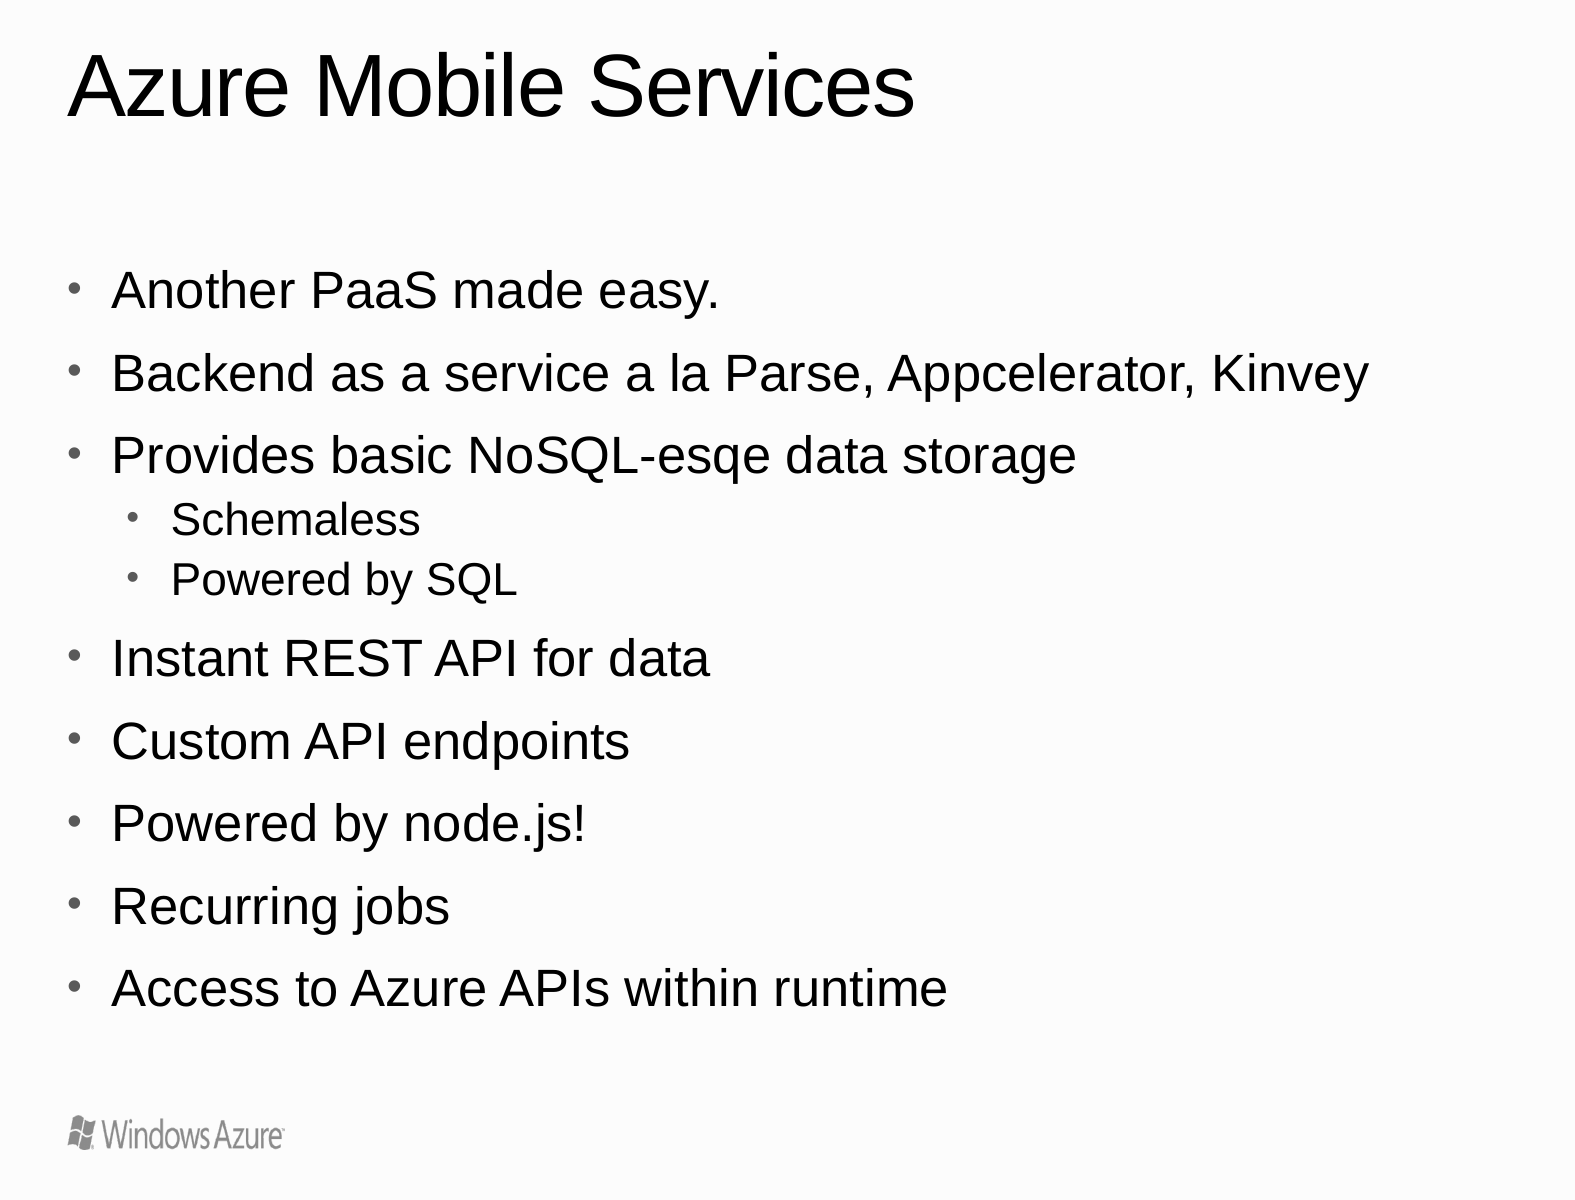

# Azure Mobile Services
Another PaaS made easy.
Backend as a service a la Parse, Appcelerator, Kinvey
Provides basic NoSQL-esqe data storage
Schemaless
Powered by SQL
Instant REST API for data
Custom API endpoints
Powered by node.js!
Recurring jobs
Access to Azure APIs within runtime